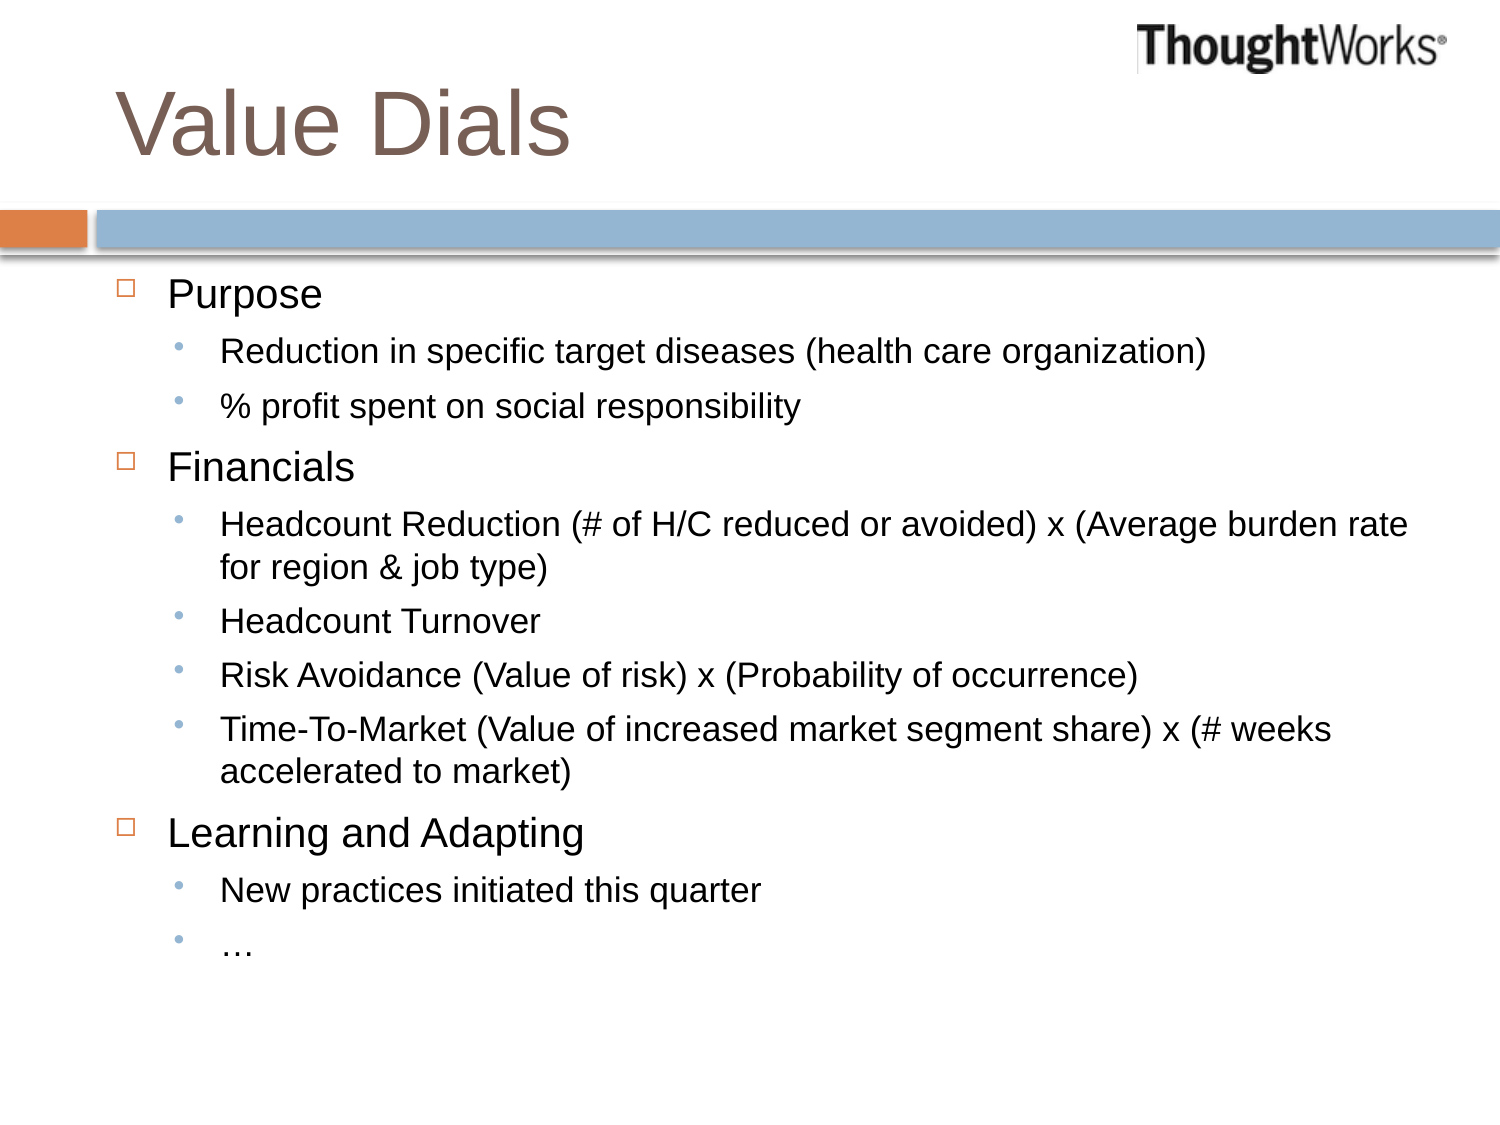

# Value Dials
Purpose
Reduction in specific target diseases (health care organization)
% profit spent on social responsibility
Financials
Headcount Reduction (# of H/C reduced or avoided) x (Average burden rate for region & job type)
Headcount Turnover
Risk Avoidance (Value of risk) x (Probability of occurrence)
Time-To-Market (Value of increased market segment share) x (# weeks accelerated to market)
Learning and Adapting
New practices initiated this quarter
…